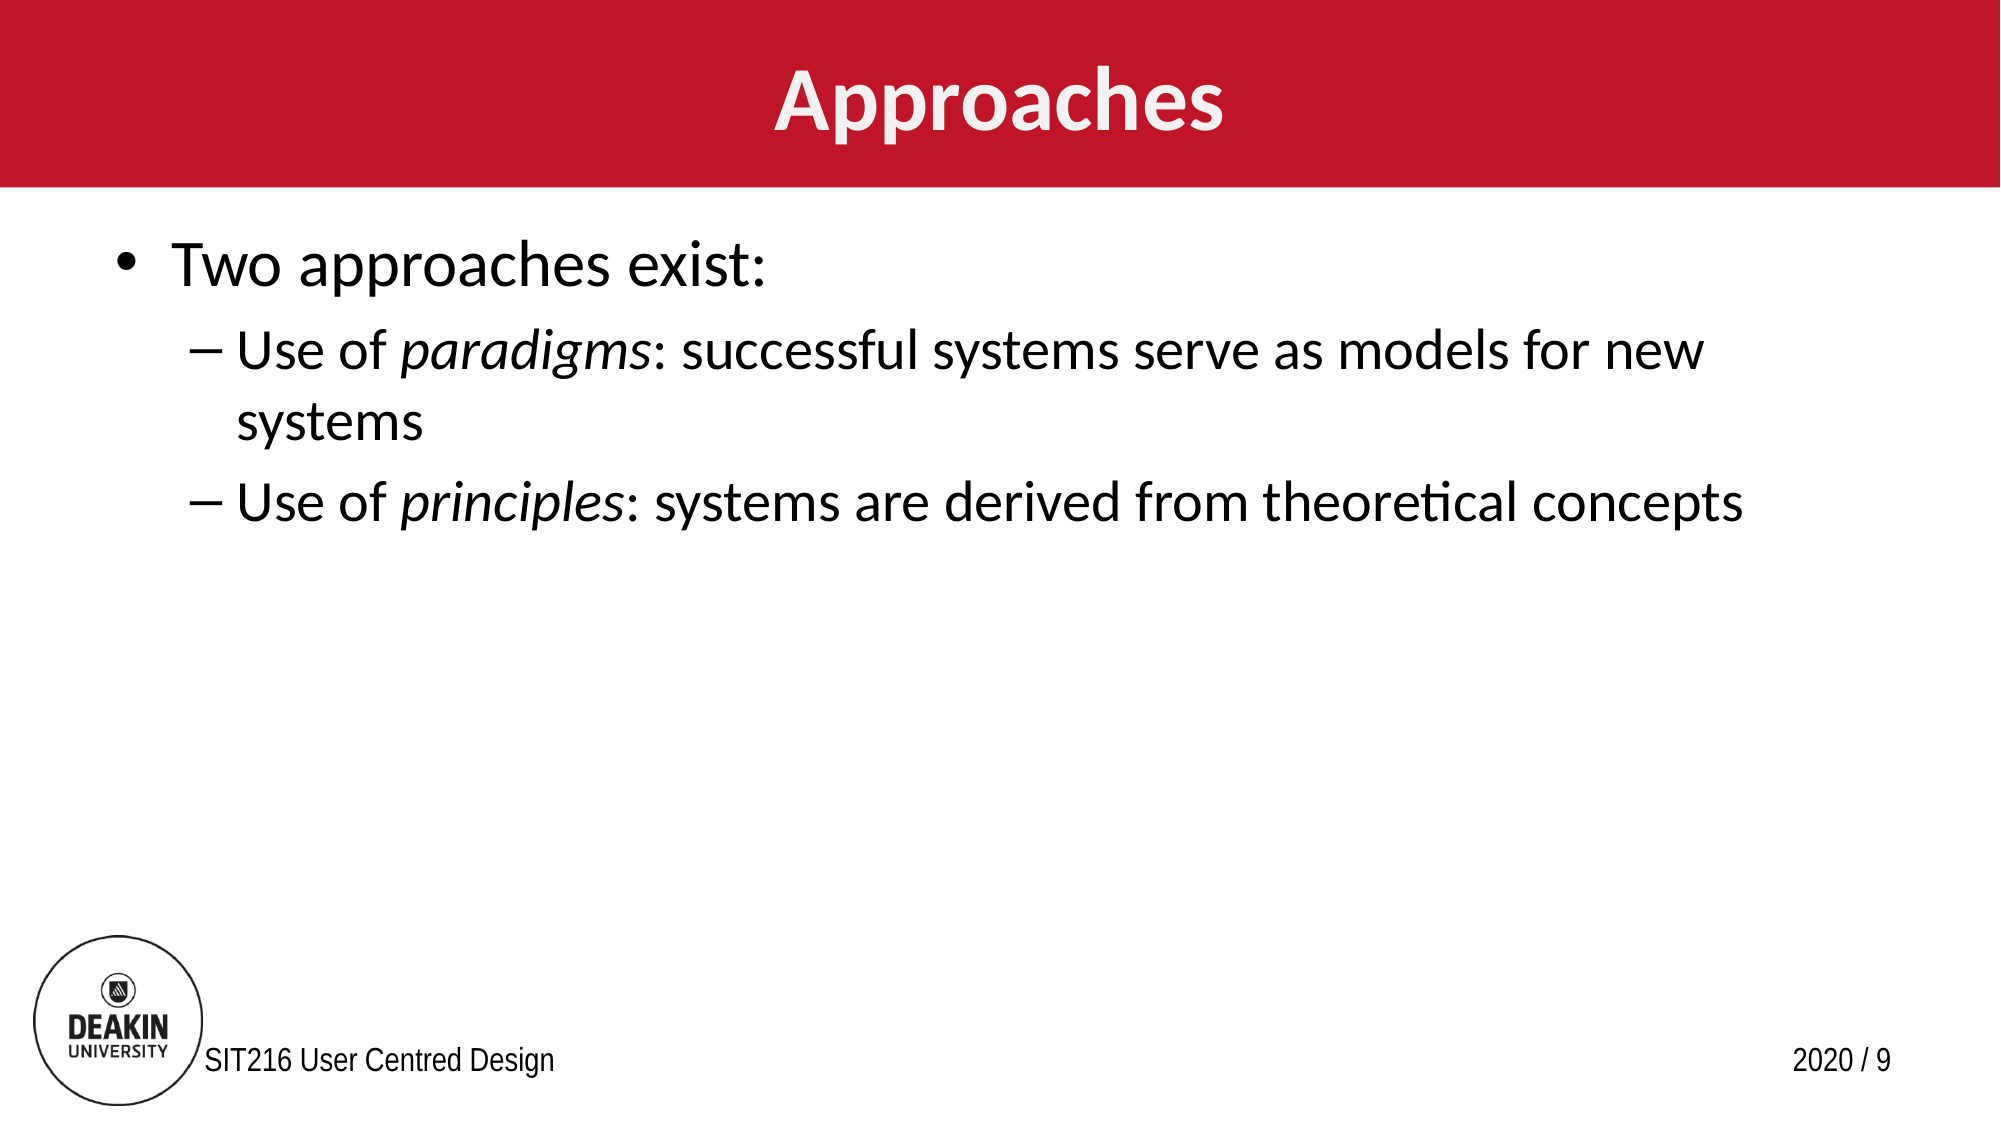

# Approaches
Two approaches exist:
Use of paradigms: successful systems serve as models for new systems
Use of principles: systems are derived from theoretical concepts